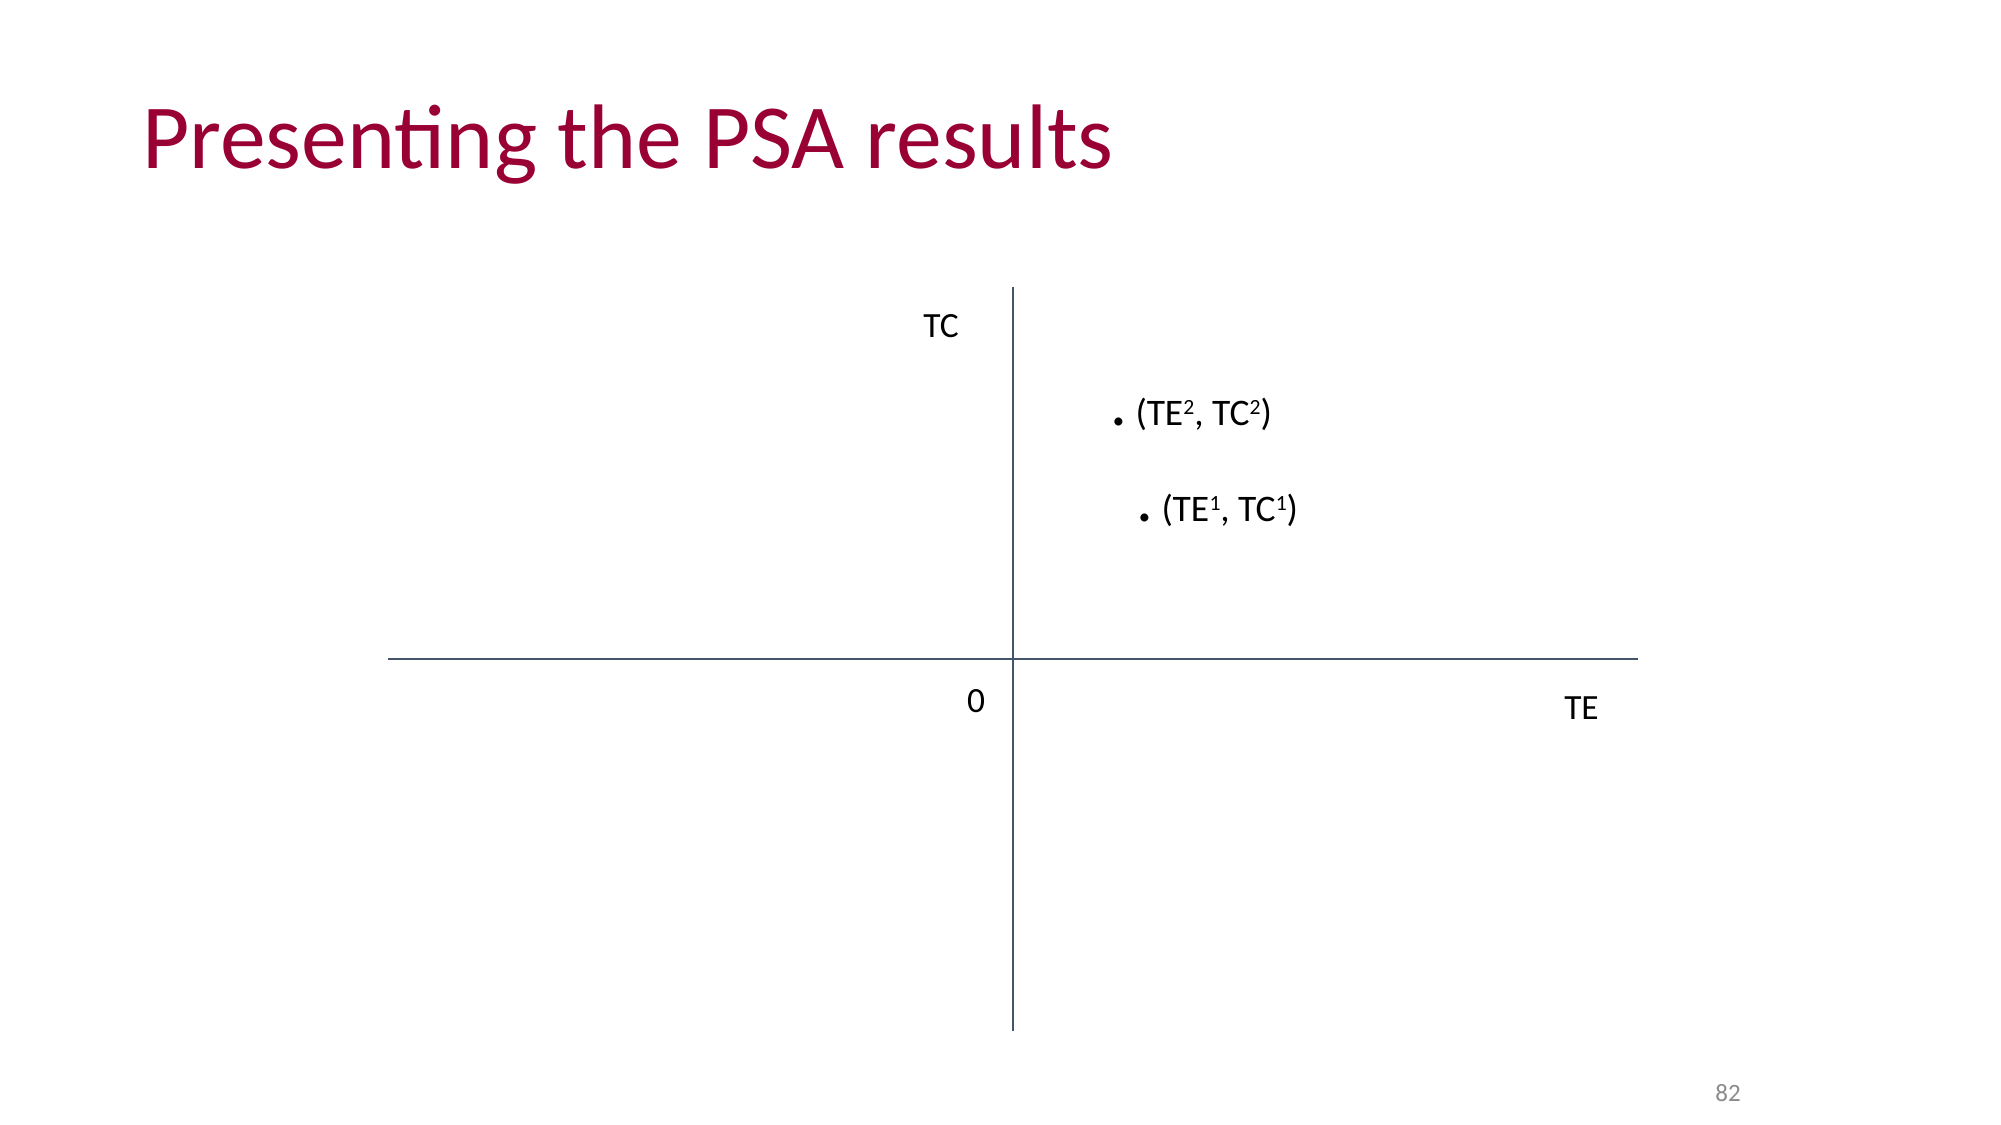

# Presenting the PSA results
TC
. (TE2, TC2)
. (TE1, TC1)
0
TE
82